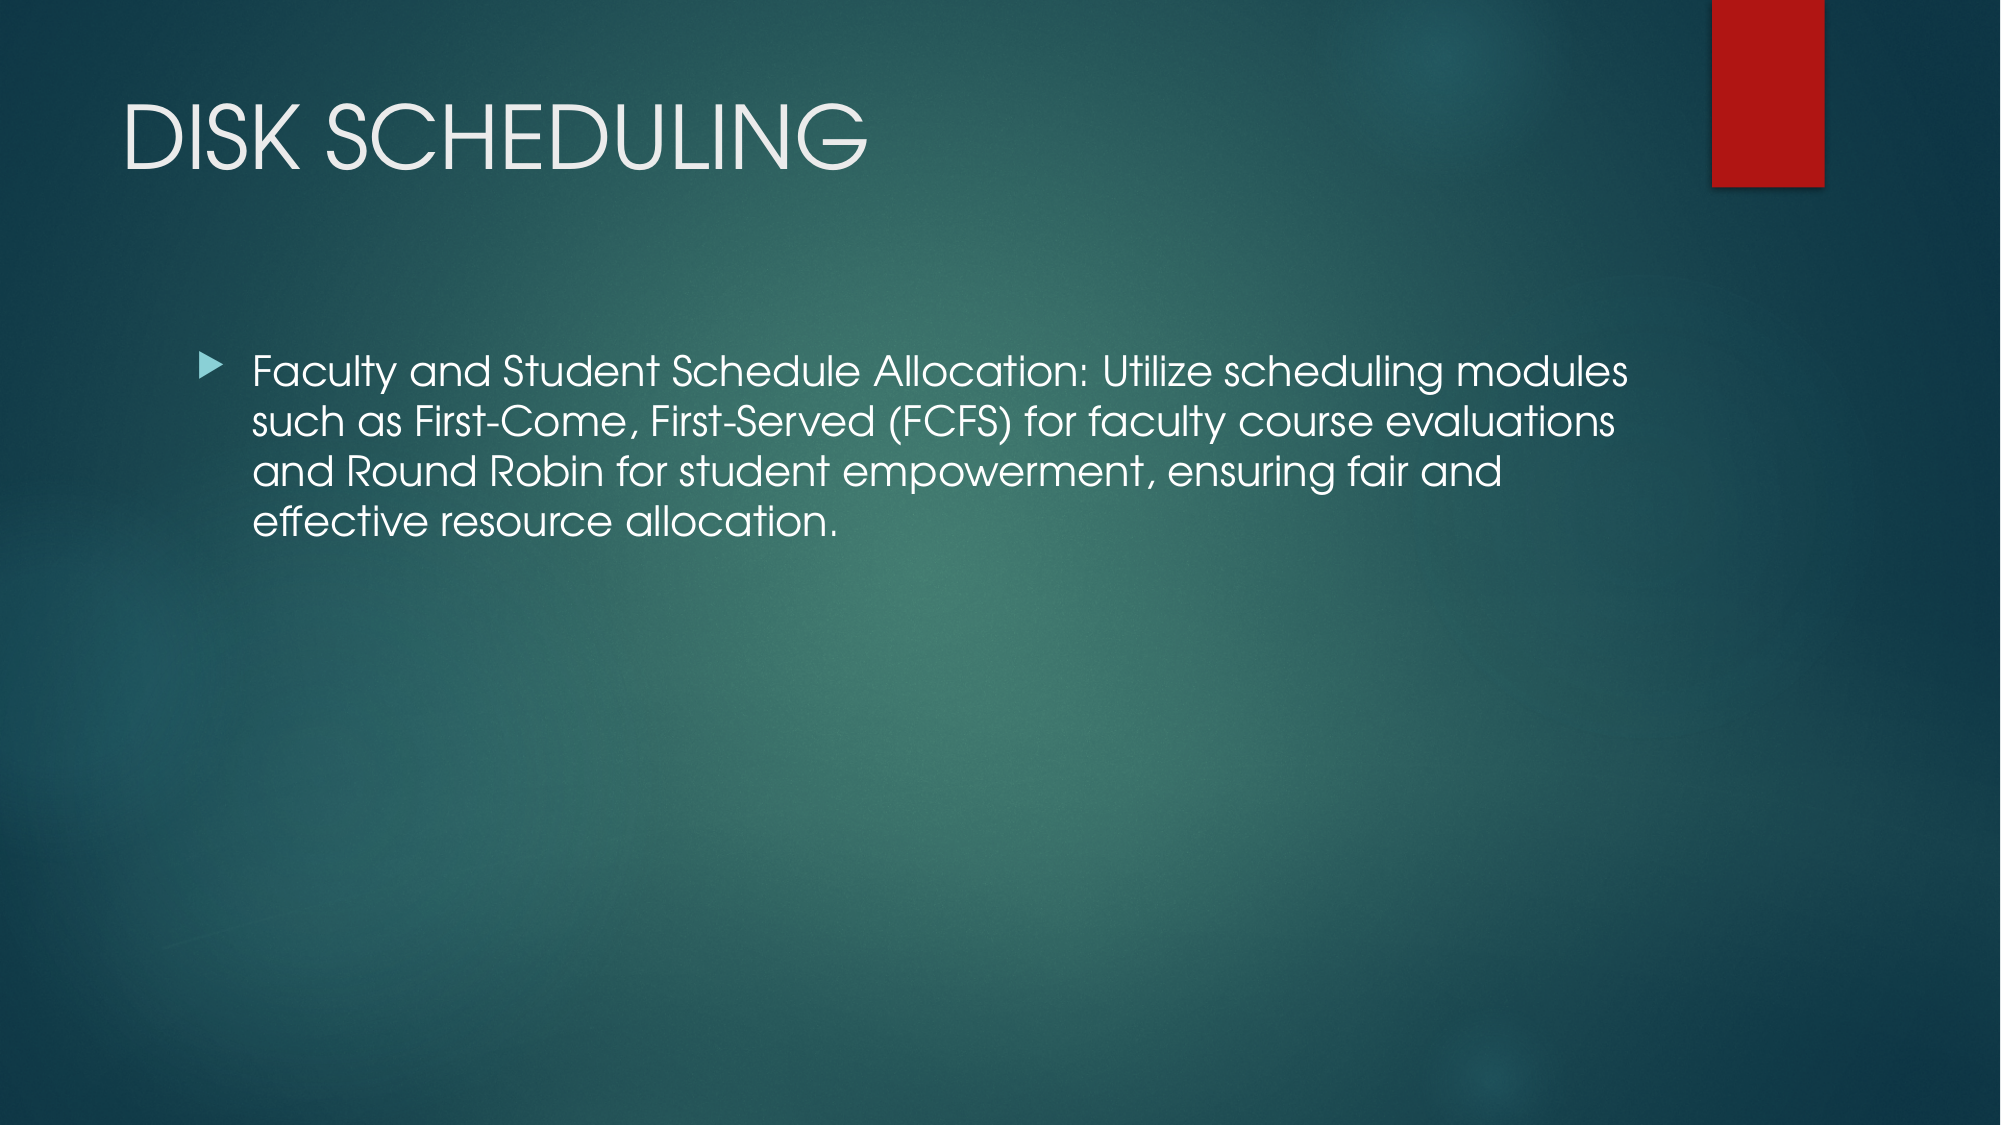

# DISK SCHEDULING
Faculty and Student Schedule Allocation: Utilize scheduling modules such as First-Come, First-Served (FCFS) for faculty course evaluations and Round Robin for student empowerment, ensuring fair and effective resource allocation.